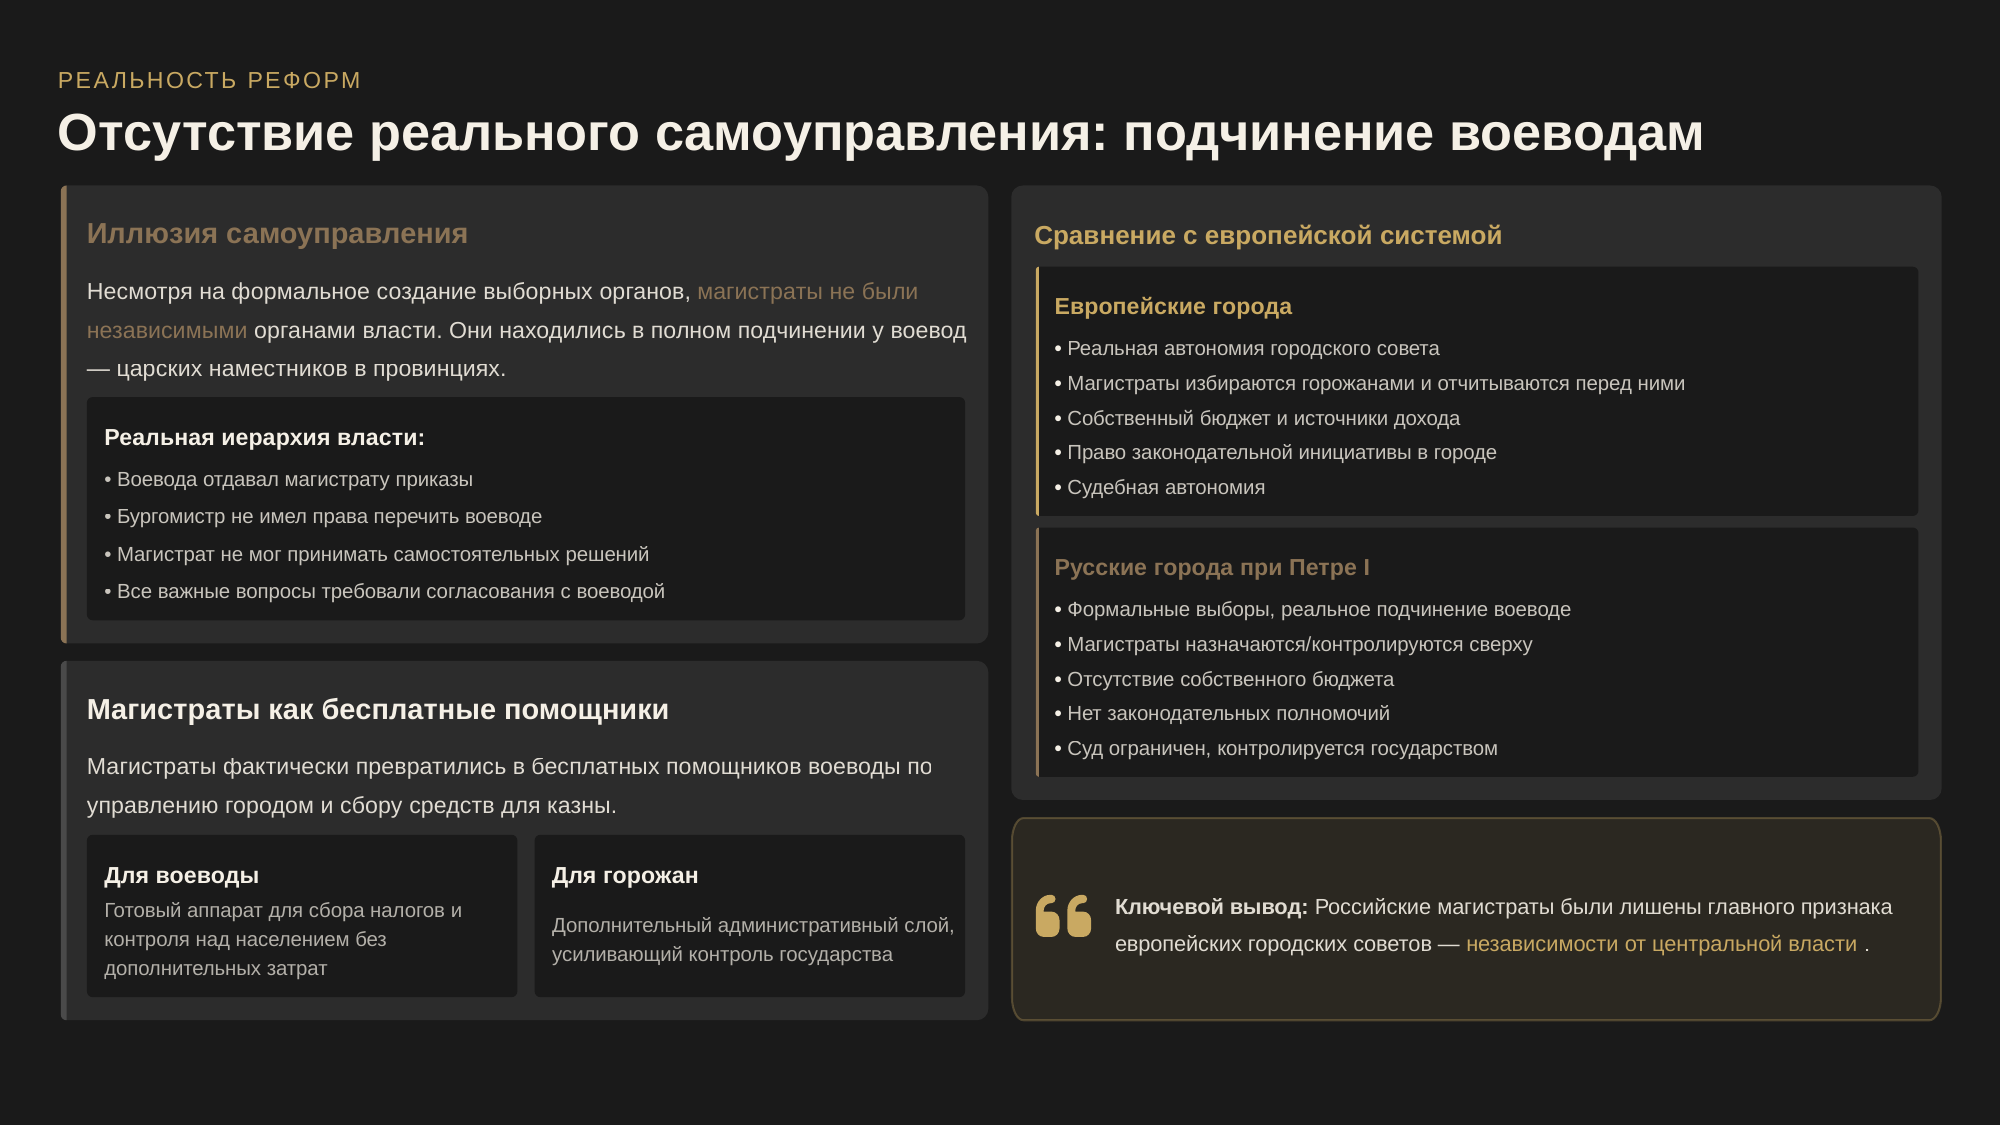

РЕАЛЬНОСТЬ РЕФОРМ
Отсутствие реального самоуправления: подчинение воеводам

Иллюзия самоуправления
Сравнение с европейской системой
Несмотря на формальное создание выборных органов, магистраты не были независимыми органами власти. Они находились в полном подчинении у воевод — царских наместников в провинциях.

Европейские города
• Реальная автономия городского совета
• Магистраты избираются горожанами и отчитываются перед ними

• Собственный бюджет и источники дохода
Реальная иерархия власти:
• Право законодательной инициативы в городе
• Воевода отдавал магистрату приказы
• Судебная автономия
• Бургомистр не имел права перечить воеводе

• Магистрат не мог принимать самостоятельных решений
Русские города при Петре I
• Все важные вопросы требовали согласования с воеводой
• Формальные выборы, реальное подчинение воеводе
• Магистраты назначаются/контролируются сверху

• Отсутствие собственного бюджета
Магистраты как бесплатные помощники
• Нет законодательных полномочий
• Суд ограничен, контролируется государством
Магистраты фактически превратились в бесплатных помощников воеводы по управлению городом и сбору средств для казны.

Ключевой вывод: Российские магистраты были лишены главного признака европейских городских советов — независимости от центральной власти .
Для воеводы
Для горожан

Готовый аппарат для сбора налогов и контроля над населением без дополнительных затрат
Дополнительный административный слой, усиливающий контроль государства